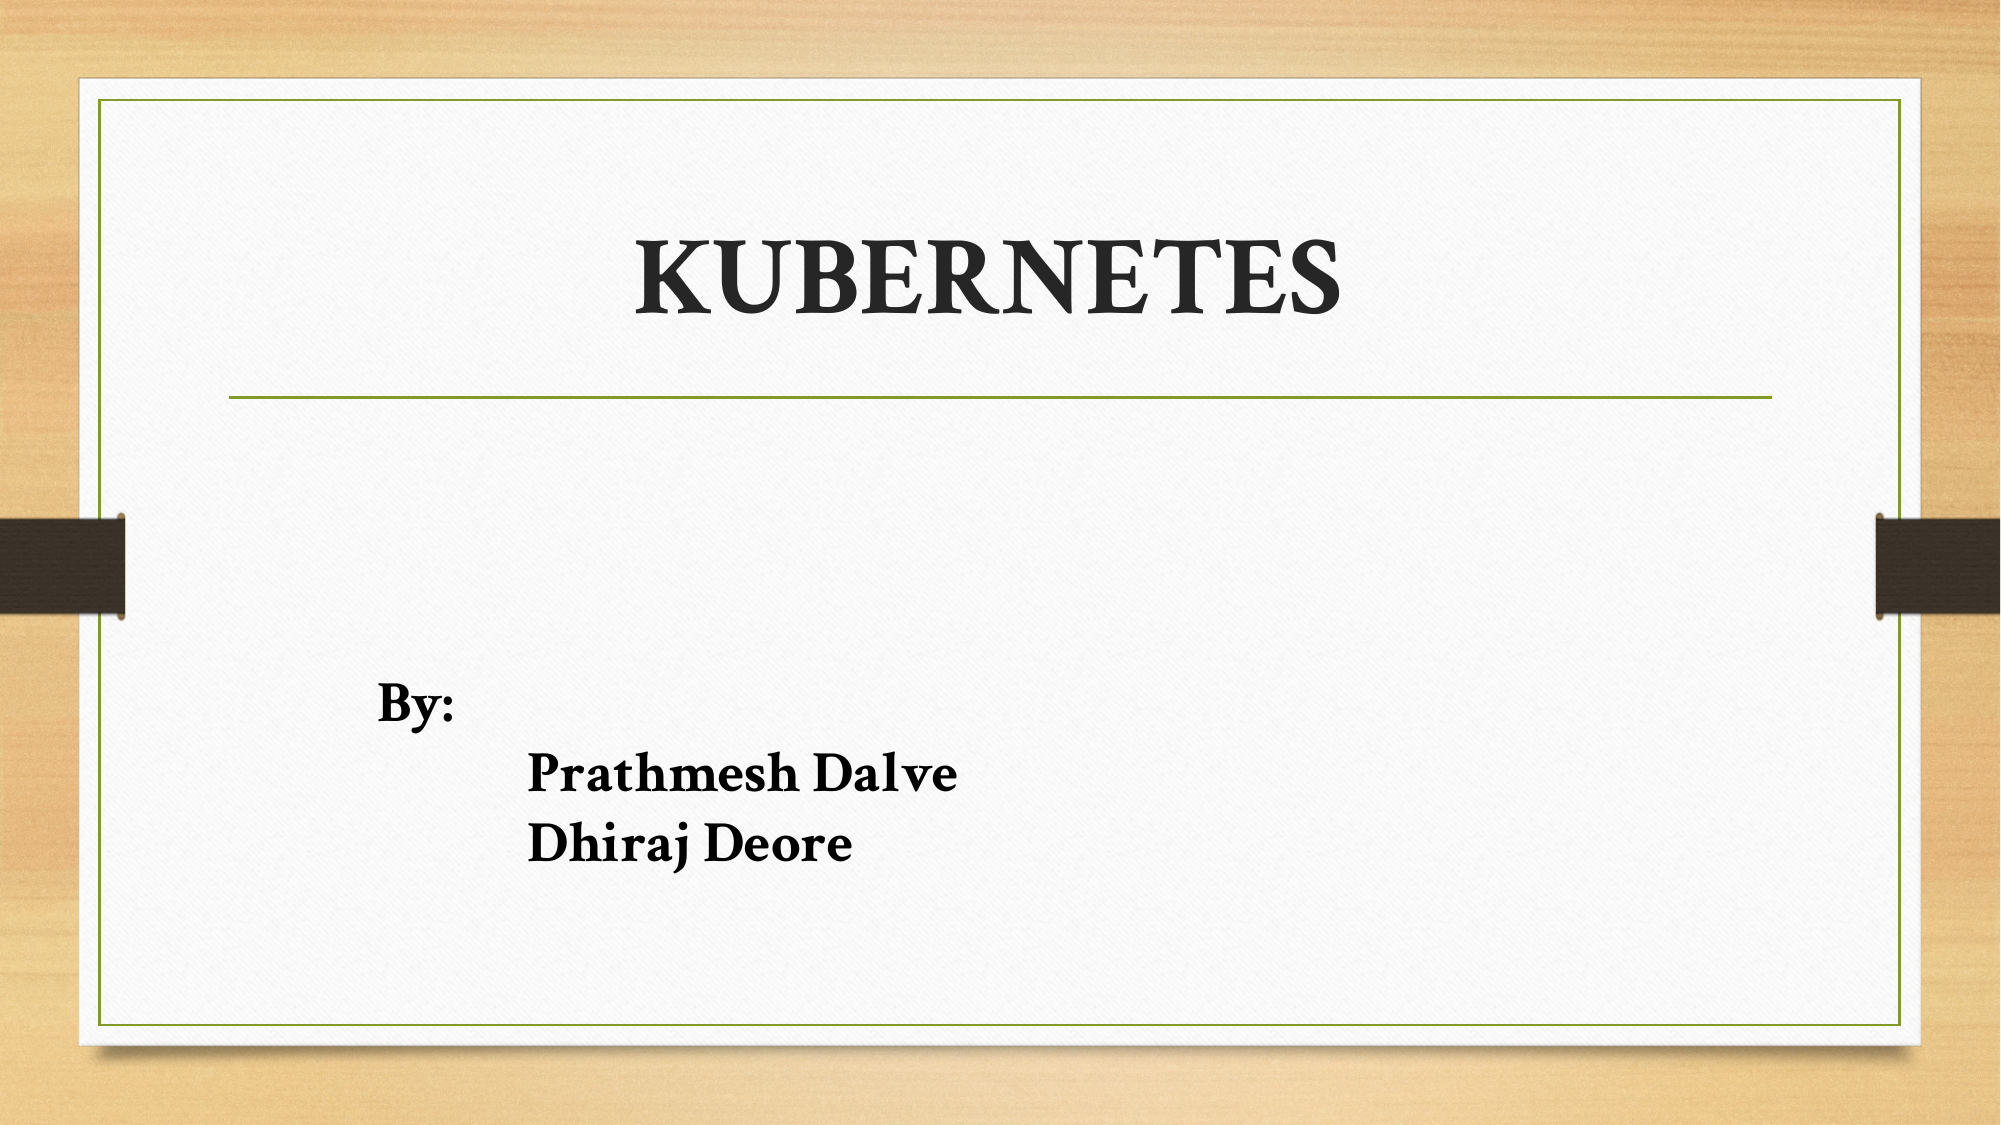

# KUBERNETES
By:
	Prathmesh Dalve
	Dhiraj Deore